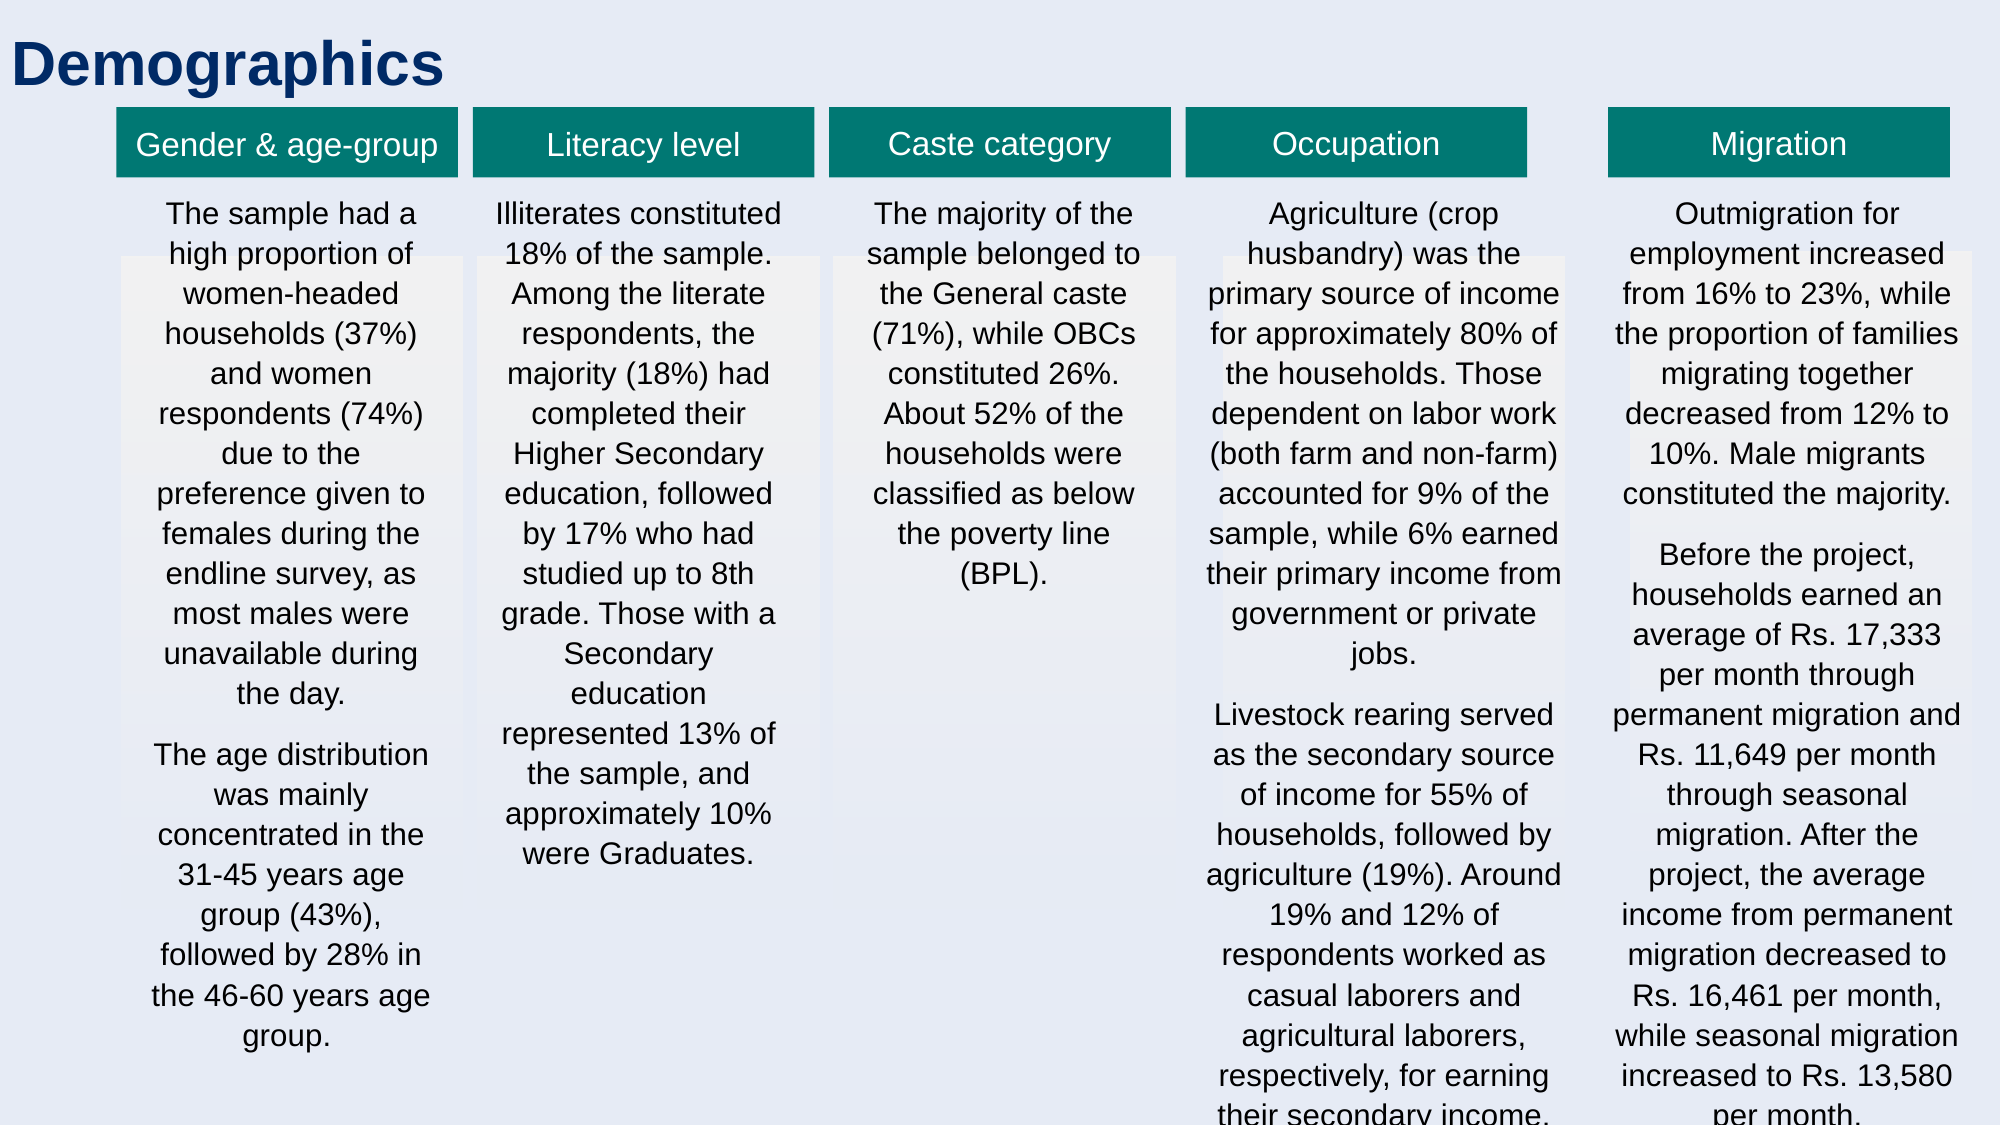

Demographics
Gender & age-group
Literacy level
Caste category
Occupation
Migration
The sample had a high proportion of women-headed households (37%) and women respondents (74%) due to the preference given to females during the endline survey, as most males were unavailable during the day.
The age distribution was mainly concentrated in the 31-45 years age group (43%), followed by 28% in the 46-60 years age group.
Illiterates constituted 18% of the sample. Among the literate respondents, the majority (18%) had completed their Higher Secondary education, followed by 17% who had studied up to 8th grade. Those with a Secondary education represented 13% of the sample, and approximately 10% were Graduates.
The majority of the sample belonged to the General caste (71%), while OBCs constituted 26%. About 52% of the households were classified as below the poverty line (BPL).
Agriculture (crop husbandry) was the primary source of income for approximately 80% of the households. Those dependent on labor work (both farm and non-farm) accounted for 9% of the sample, while 6% earned their primary income from government or private jobs.
Livestock rearing served as the secondary source of income for 55% of households, followed by agriculture (19%). Around 19% and 12% of respondents worked as casual laborers and agricultural laborers, respectively, for earning their secondary income.
Outmigration for employment increased from 16% to 23%, while the proportion of families migrating together decreased from 12% to 10%. Male migrants constituted the majority.
Before the project, households earned an average of Rs. 17,333 per month through permanent migration and Rs. 11,649 per month through seasonal migration. After the project, the average income from permanent migration decreased to Rs. 16,461 per month, while seasonal migration increased to Rs. 13,580 per month.